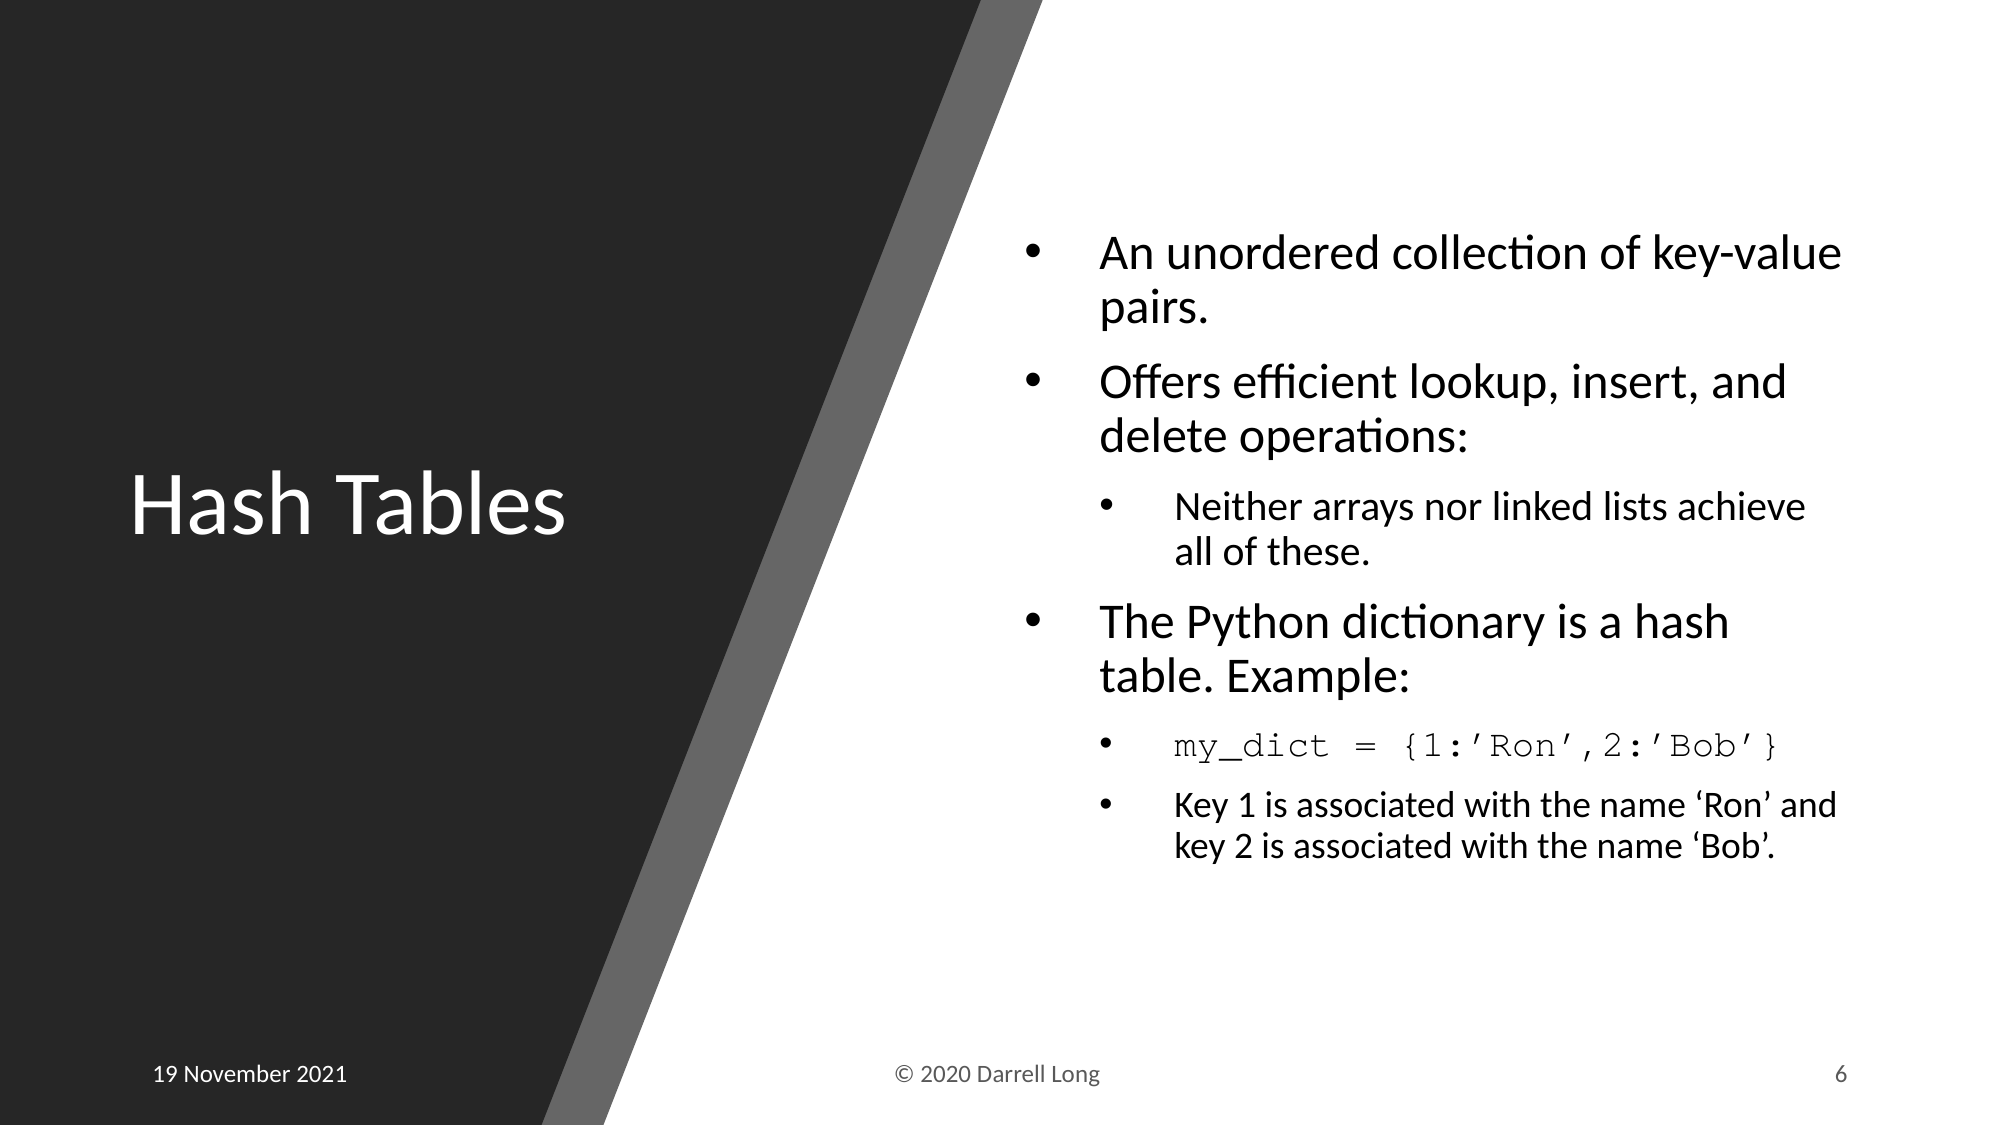

An unordered collection of key-value pairs.
Offers efficient lookup, insert, and delete operations:
Neither arrays nor linked lists achieve all of these.
The Python dictionary is a hash table. Example:
my_dict = {1:’Ron’,2:’Bob’}
Key 1 is associated with the name ‘Ron’ and key 2 is associated with the name ‘Bob’.
Hash Tables
19 November 2021
© 2020 Darrell Long
6